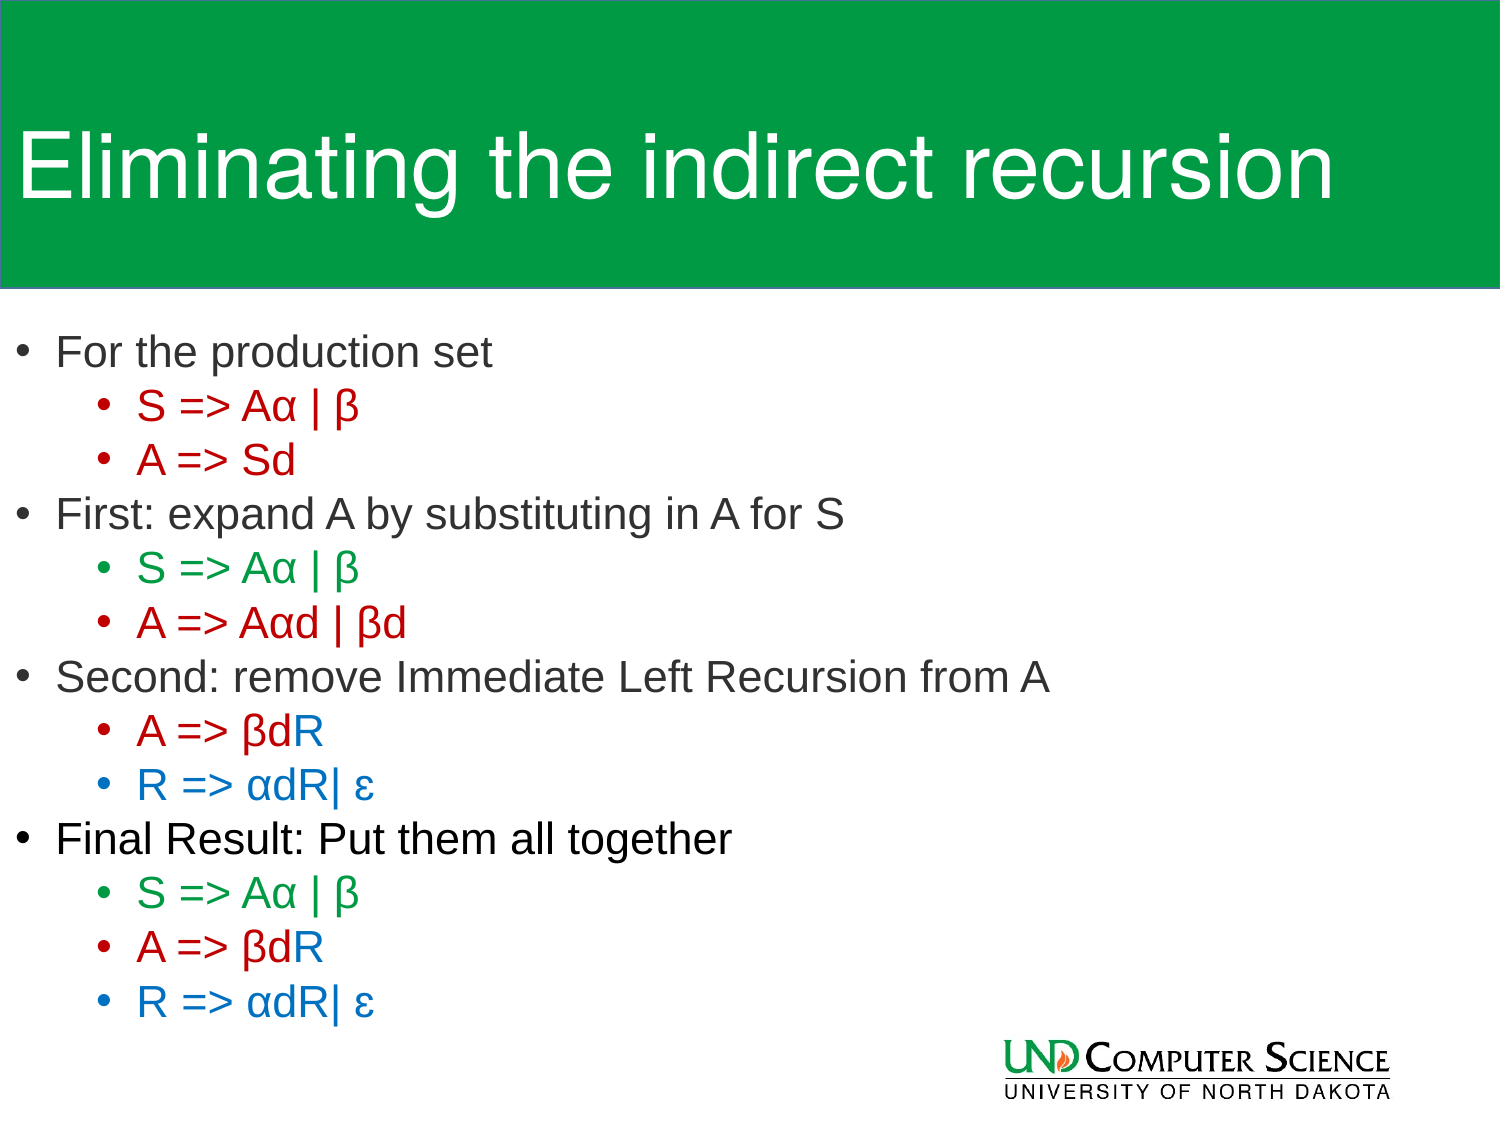

# Eliminating the indirect recursion
For the production set
S => Aα | β
A => Sd
First: expand A by substituting in A for S
S => Aα | β
A => Aαd | βd
Second: remove Immediate Left Recursion from A
A => βdR
R => αdR| ɛ
Final Result: Put them all together
S => Aα | β
A => βdR
R => αdR| ɛ